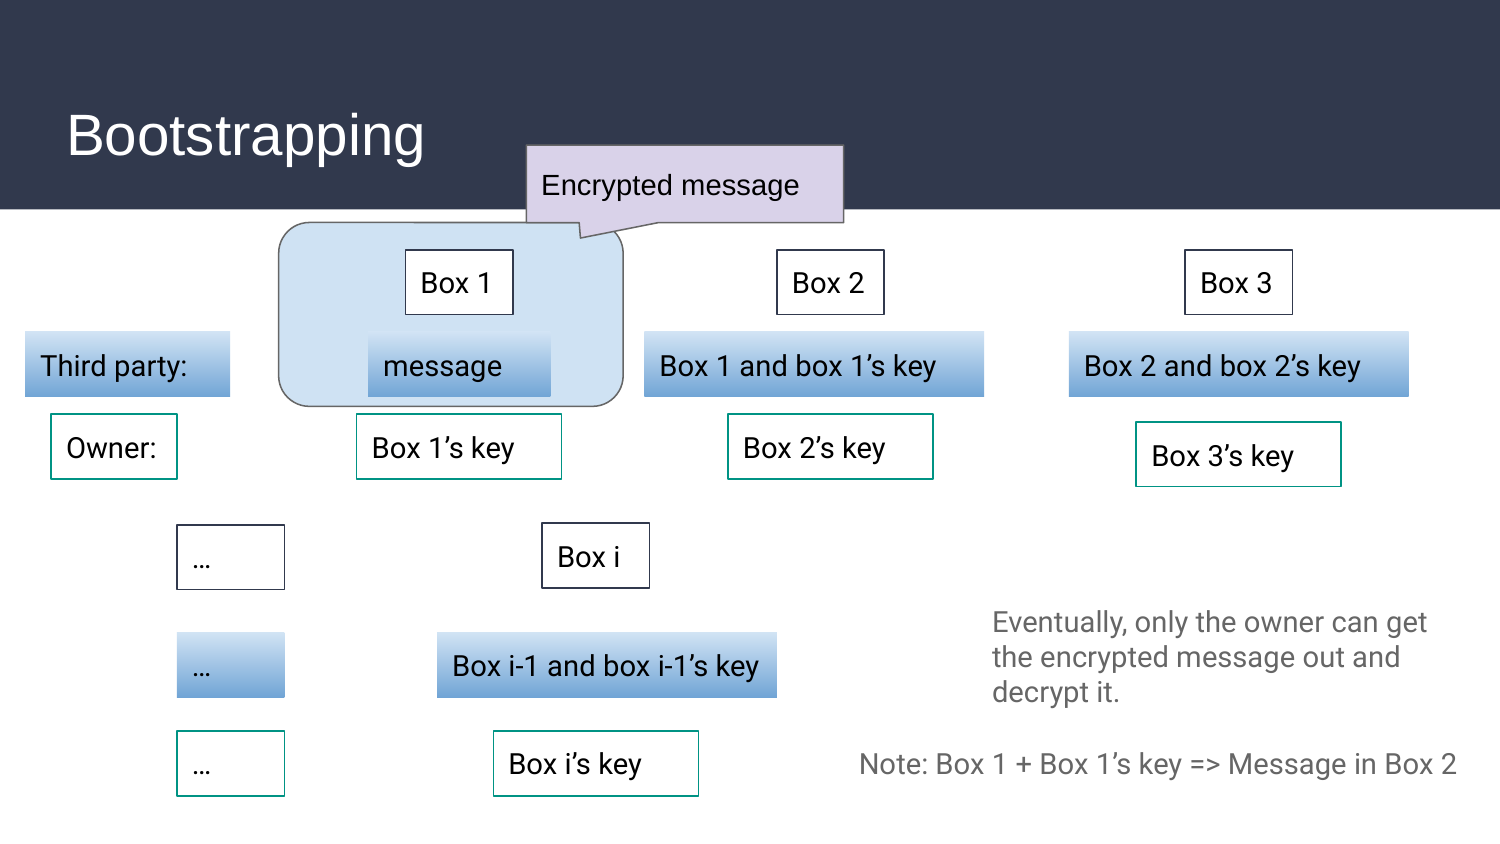

# Bootstrapping

Encrypted message

Box 1
Box 2
Box 3
Third party:
message
Box 1 and box 1’s key
Box 2 and box 2’s key
Owner:
Box 1’s key
Box 2’s key
Box 3’s key
Box i
…
Eventually, only the owner can get the encrypted message out and decrypt it.
…
Box i-1 and box i-1’s key
…
Box i’s key
Note: Box 1 + Box 1’s key => Message in Box 2